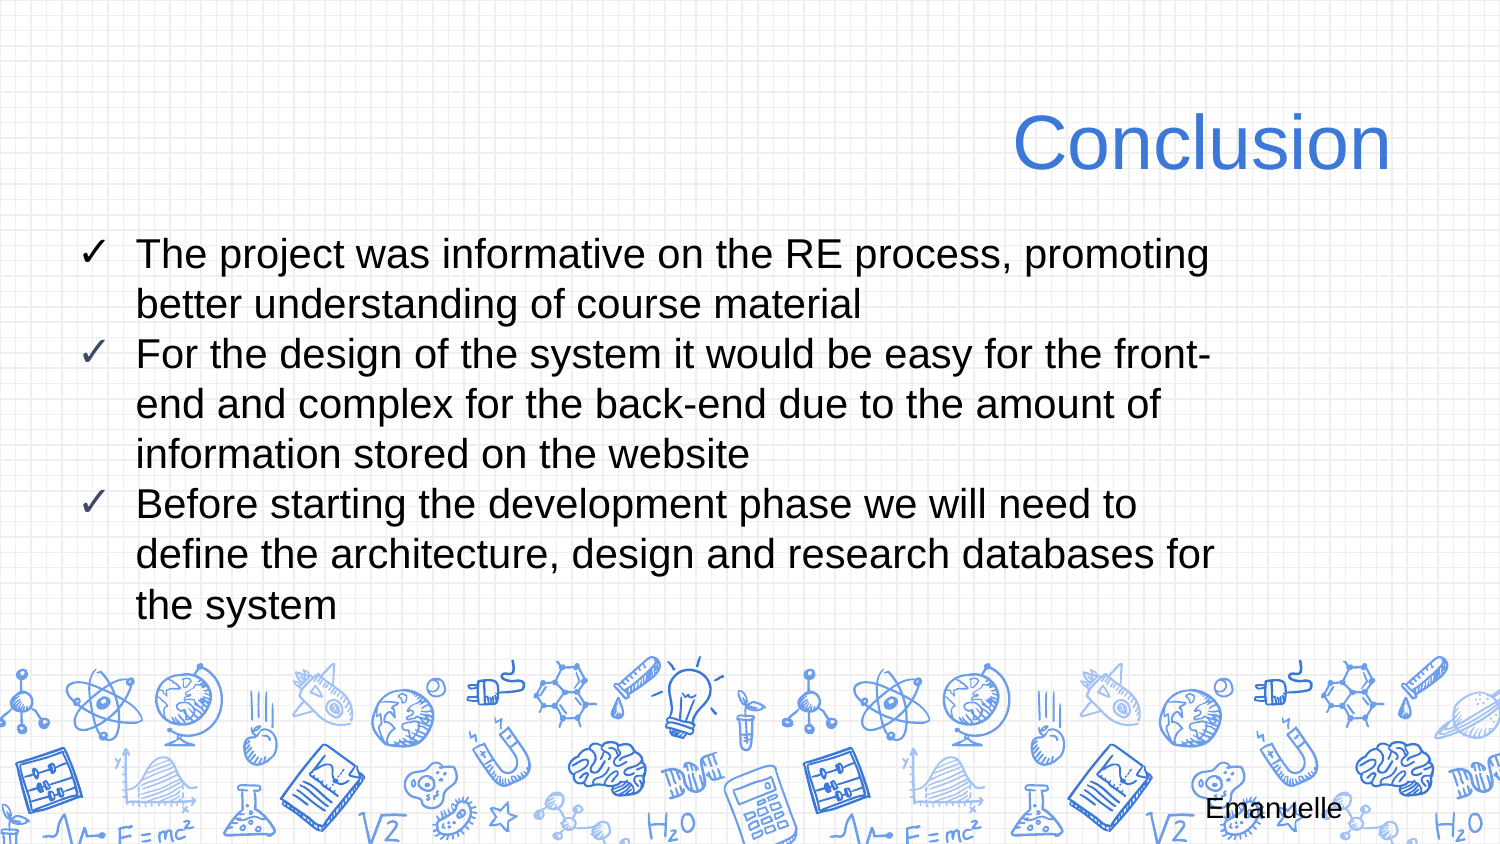

# Conclusion
The project was informative on the RE process, promoting better understanding of course material
For the design of the system it would be easy for the front-end and complex for the back-end due to the amount of information stored on the website
Before starting the development phase we will need to define the architecture, design and research databases for the system

Emanuelle